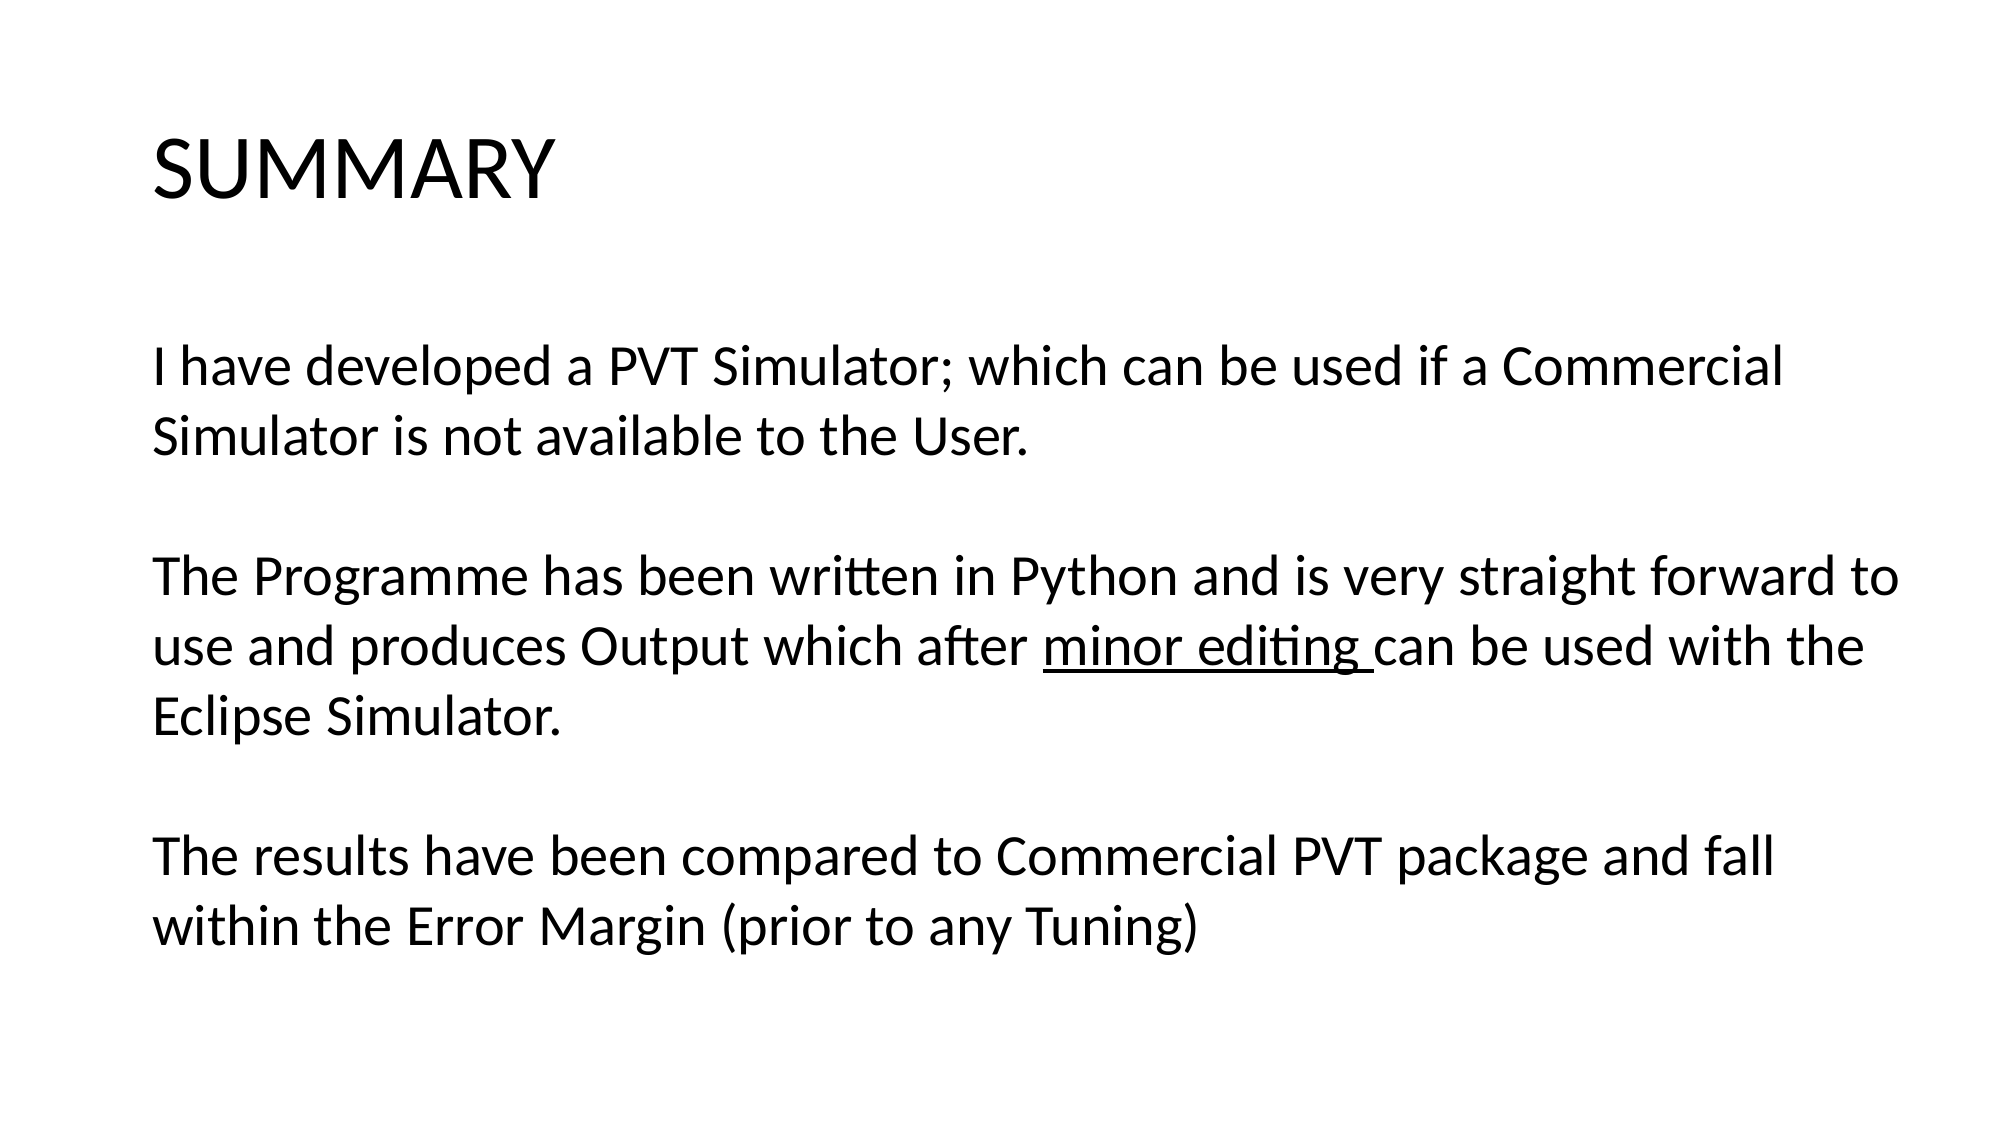

# SUMMARY
I have developed a PVT Simulator; which can be used if a Commercial Simulator is not available to the User.

The Programme has been written in Python and is very straight forward to use and produces Output which after minor editing can be used with the  Eclipse Simulator.

The results have been compared to Commercial PVT package and fall within the Error Margin (prior to any Tuning)